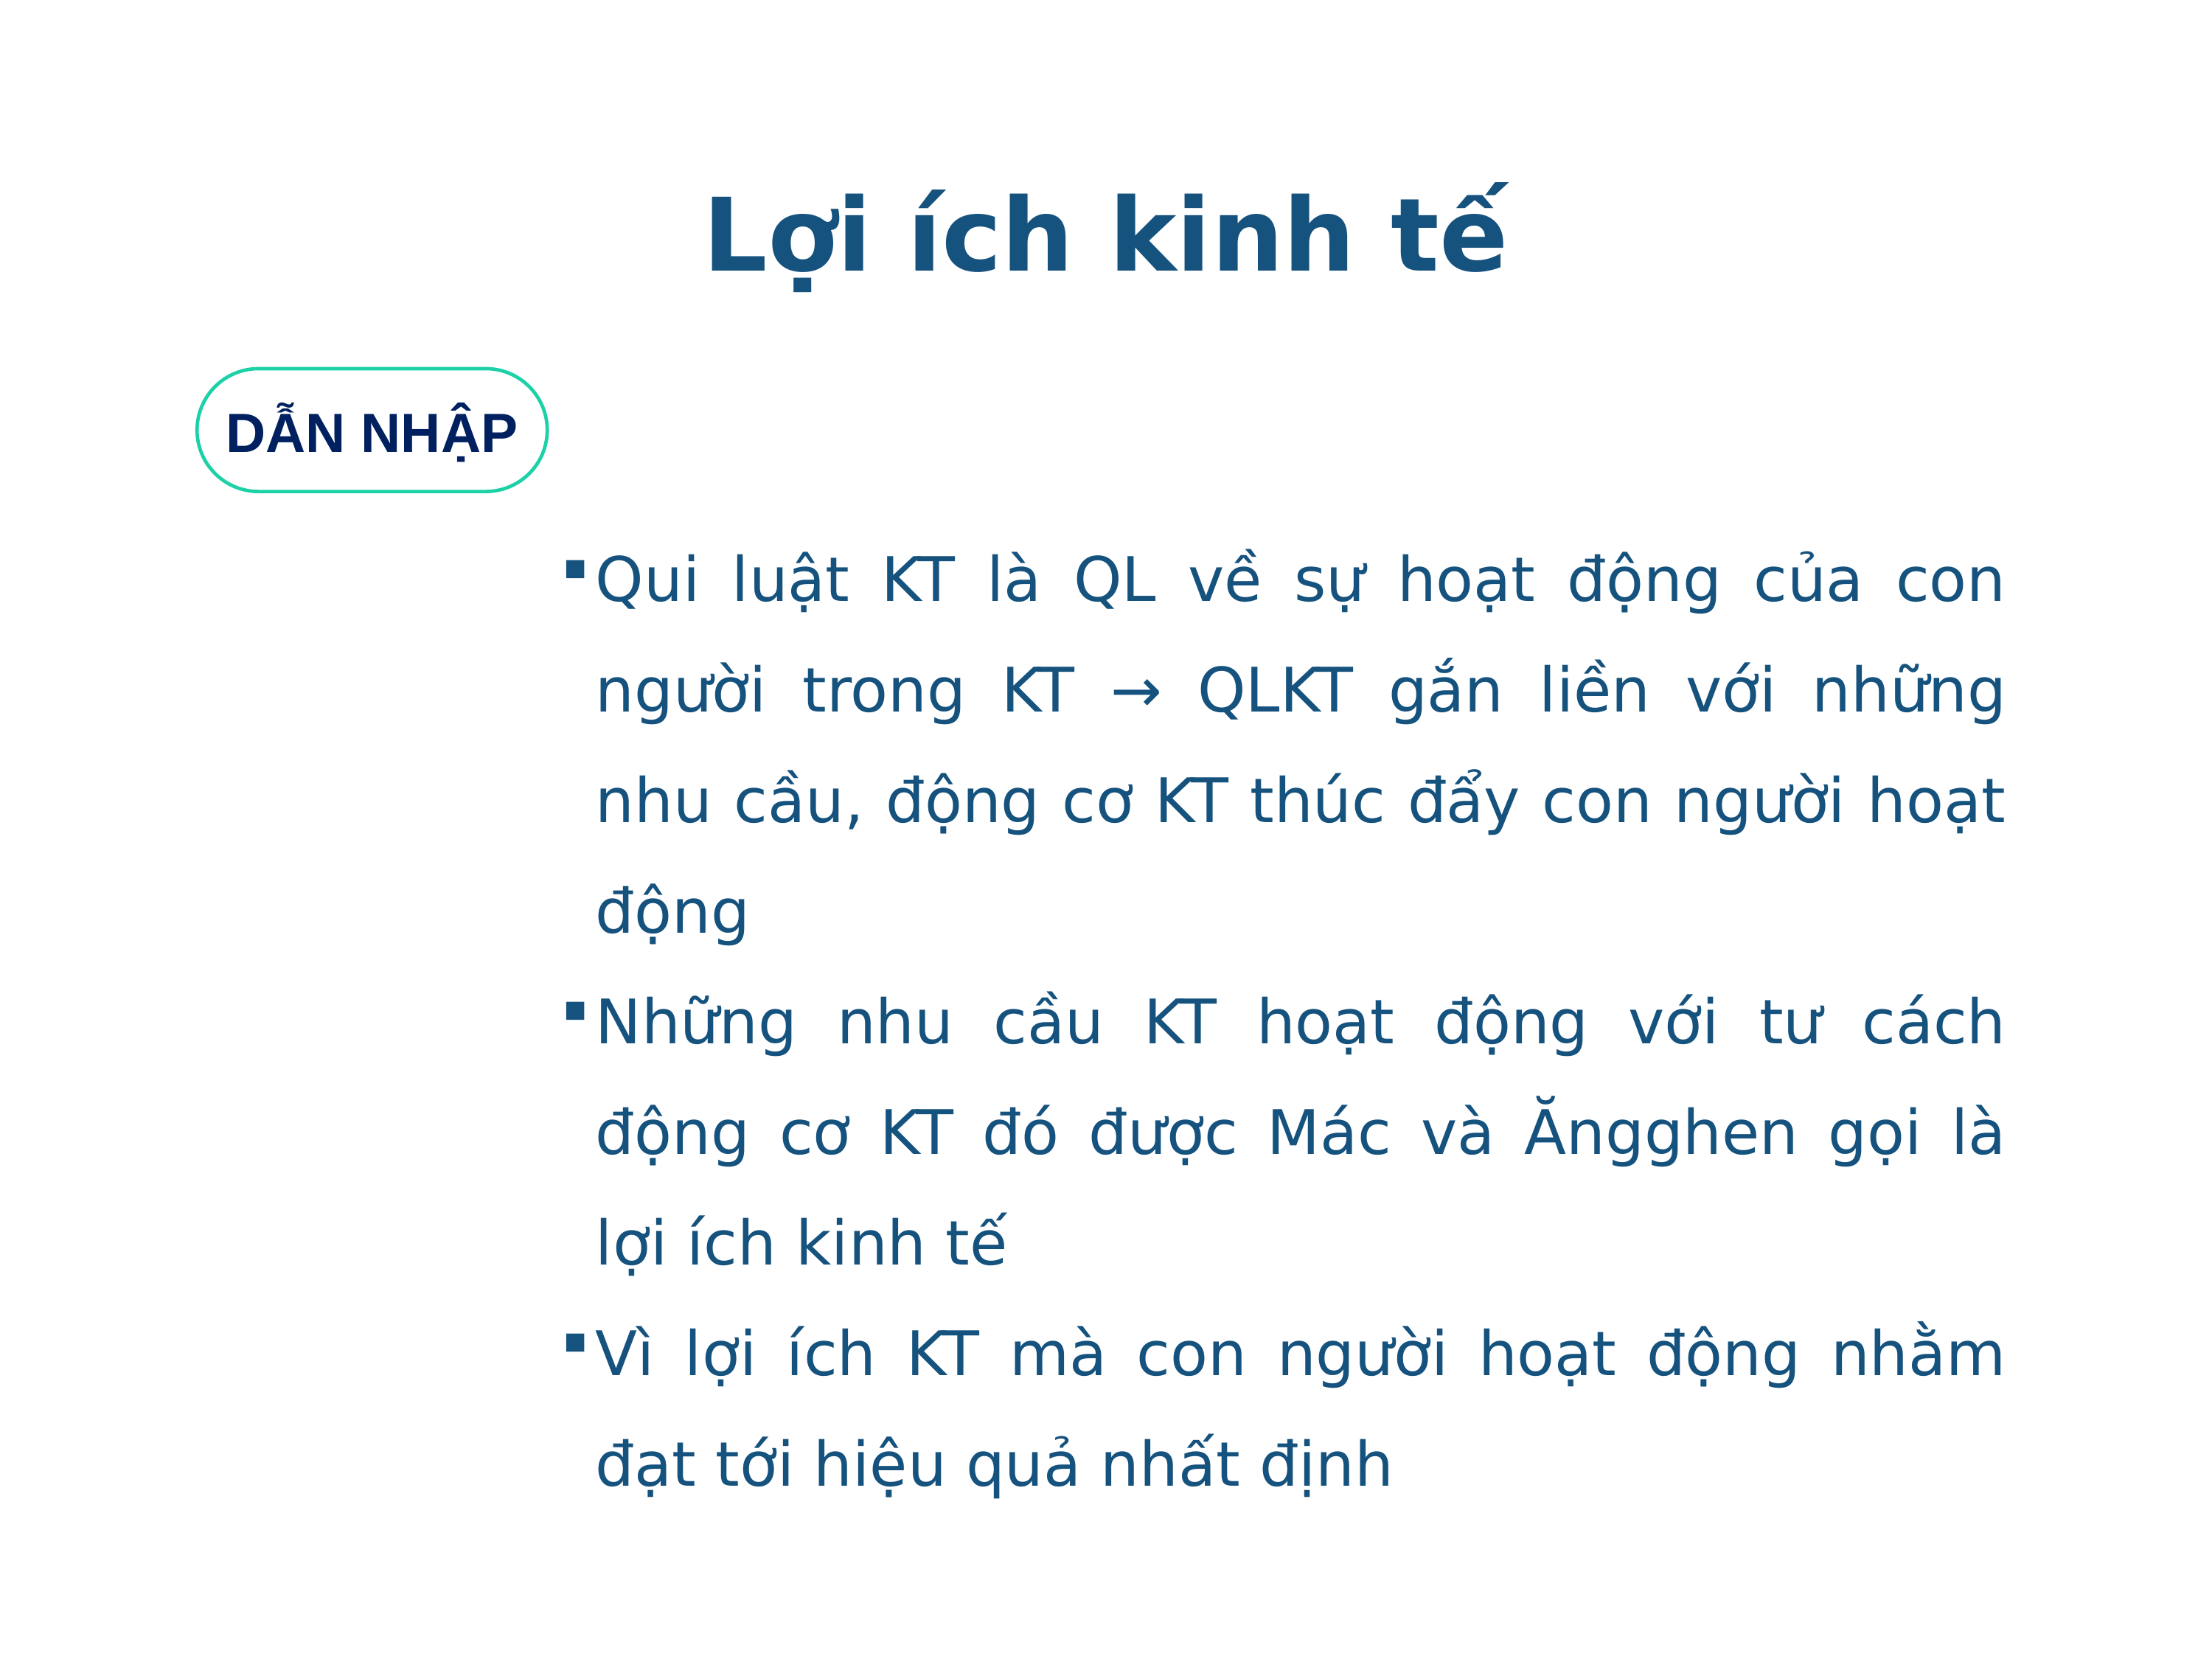

# Lợi ích kinh tế
DẪN NHẬP
Qui luật KT là QL về sự hoạt động của con người trong KT → QLKT gắn liền với những nhu cầu, động cơ KT thúc đẩy con người hoạt động
Những nhu cầu KT hoạt động với tư cách động cơ KT đó được Mác và Ăngghen gọi là lợi ích kinh tế
Vì lợi ích KT mà con người hoạt động nhằm đạt tới hiệu quả nhất định